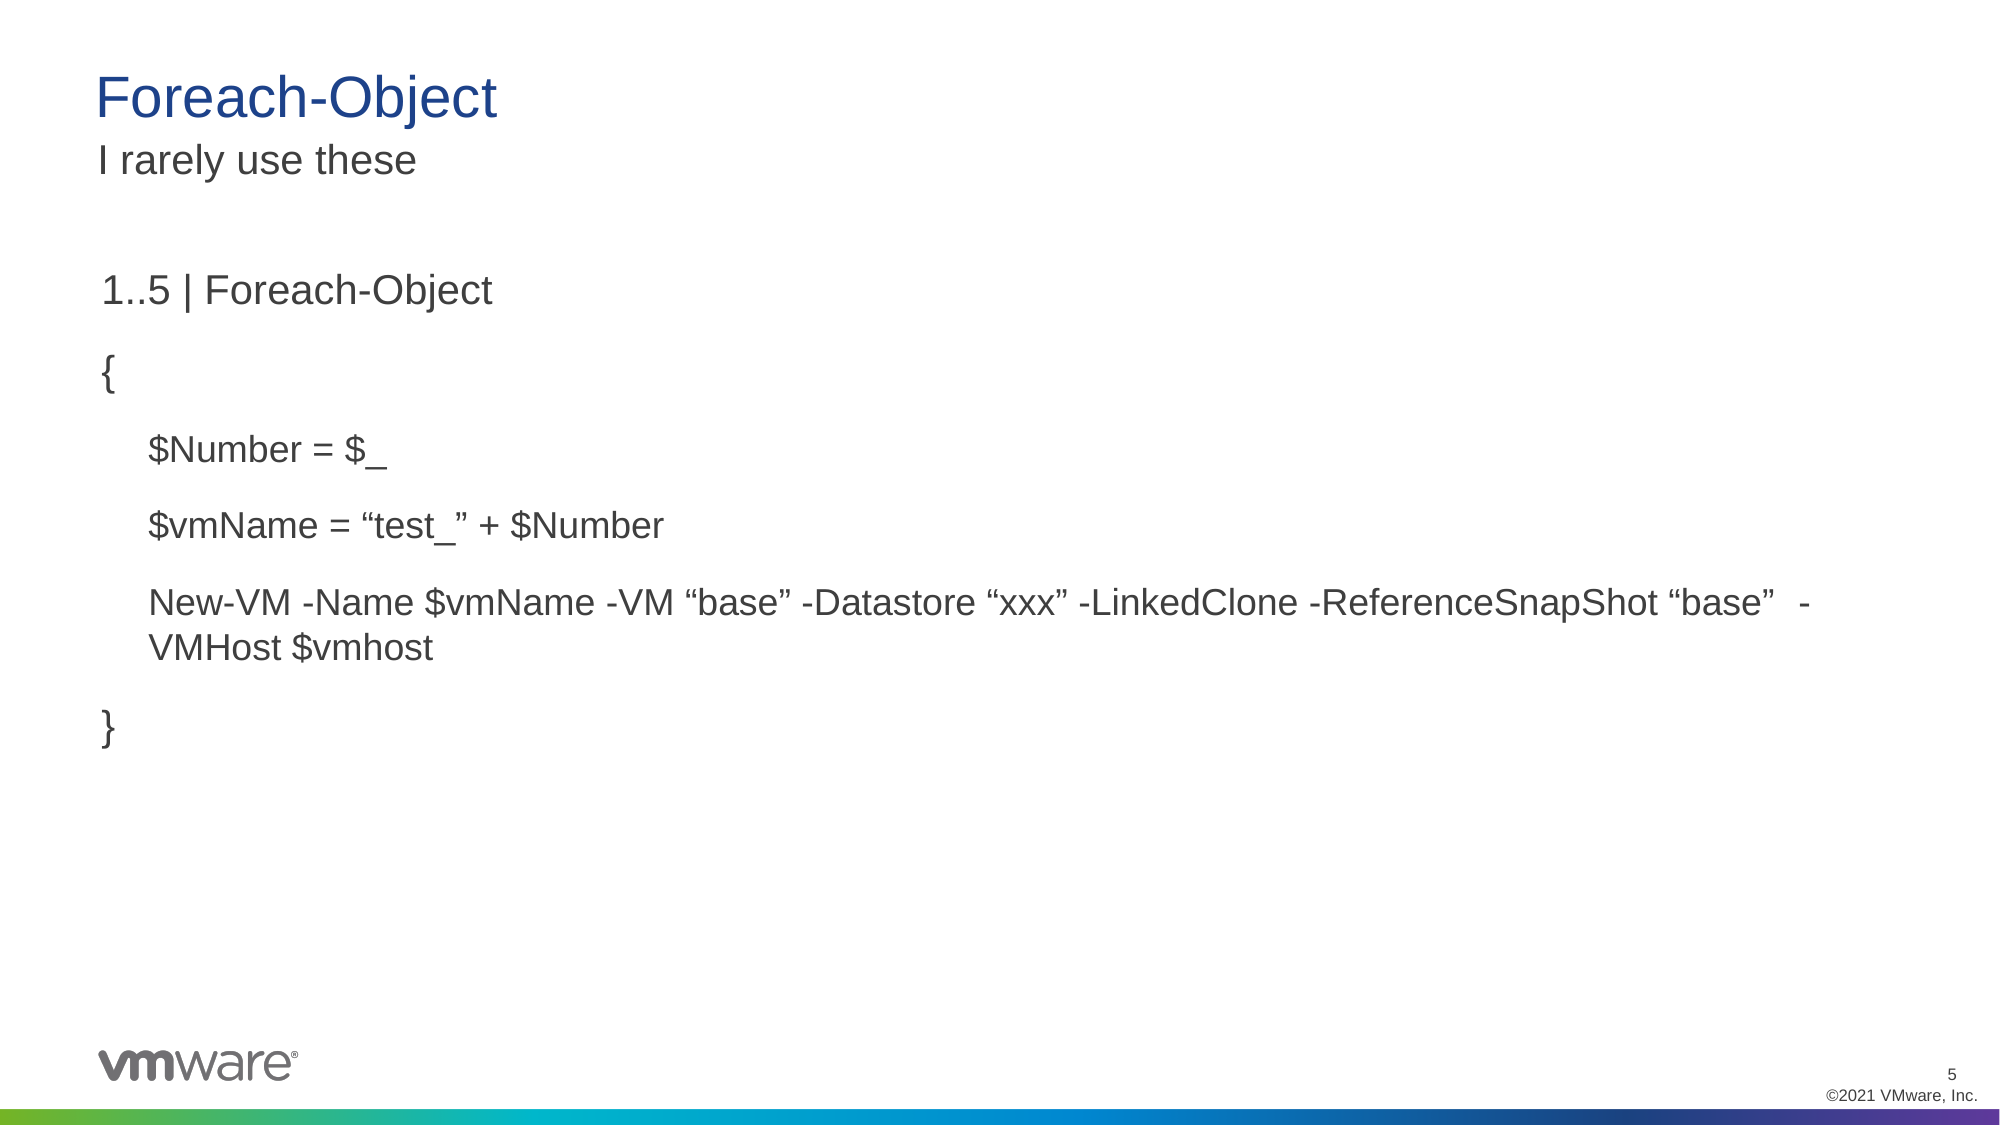

# Foreach-Object
I rarely use these
1..5 | Foreach-Object
{
$Number = $_
$vmName = “test_” + $Number
New-VM -Name $vmName -VM “base” -Datastore “xxx” -LinkedClone -ReferenceSnapShot “base” 	-VMHost $vmhost
}